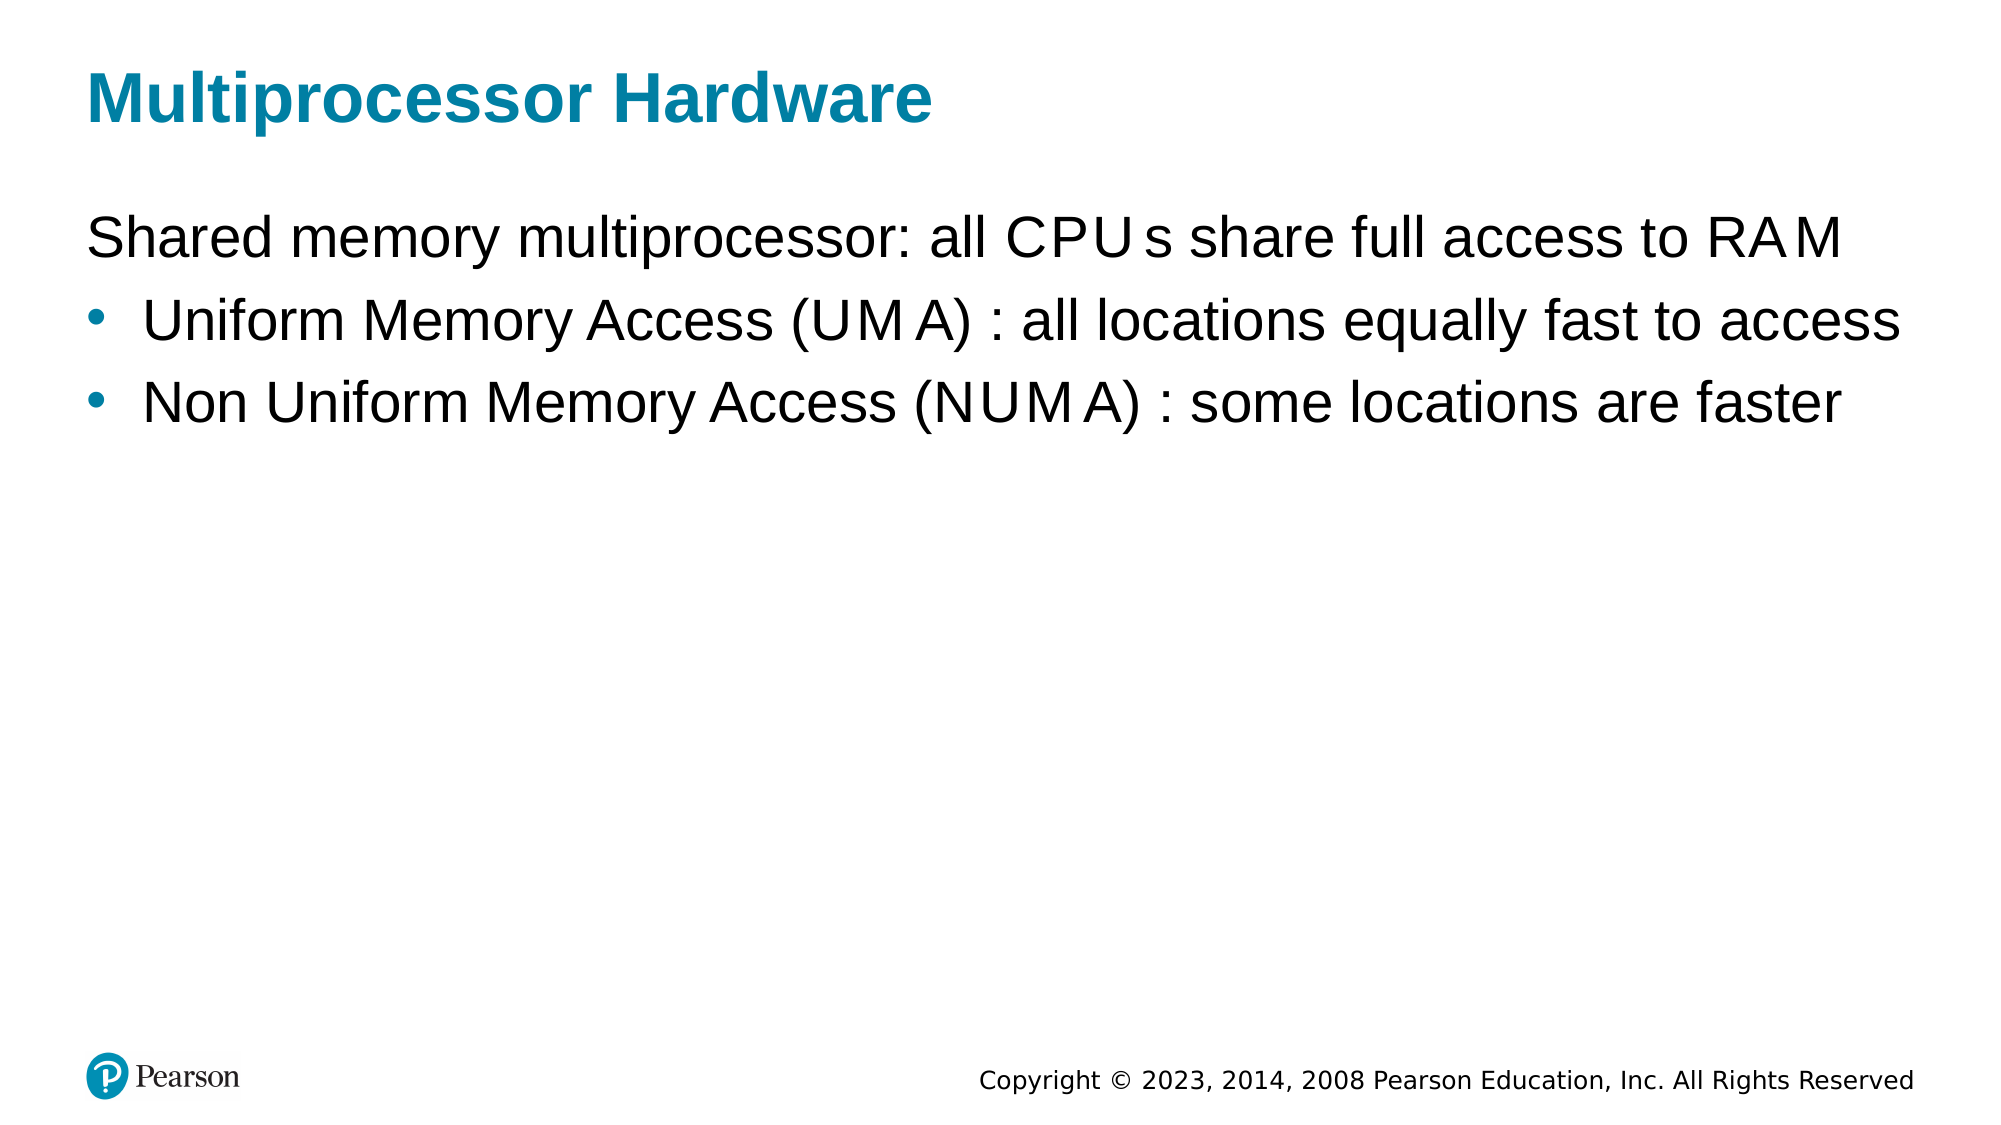

# Multiprocessor Hardware
Shared memory multiprocessor: all C P U s share full access to R A M
Uniform Memory Access (U M A) : all locations equally fast to access
Non Uniform Memory Access (N U M A) : some locations are faster